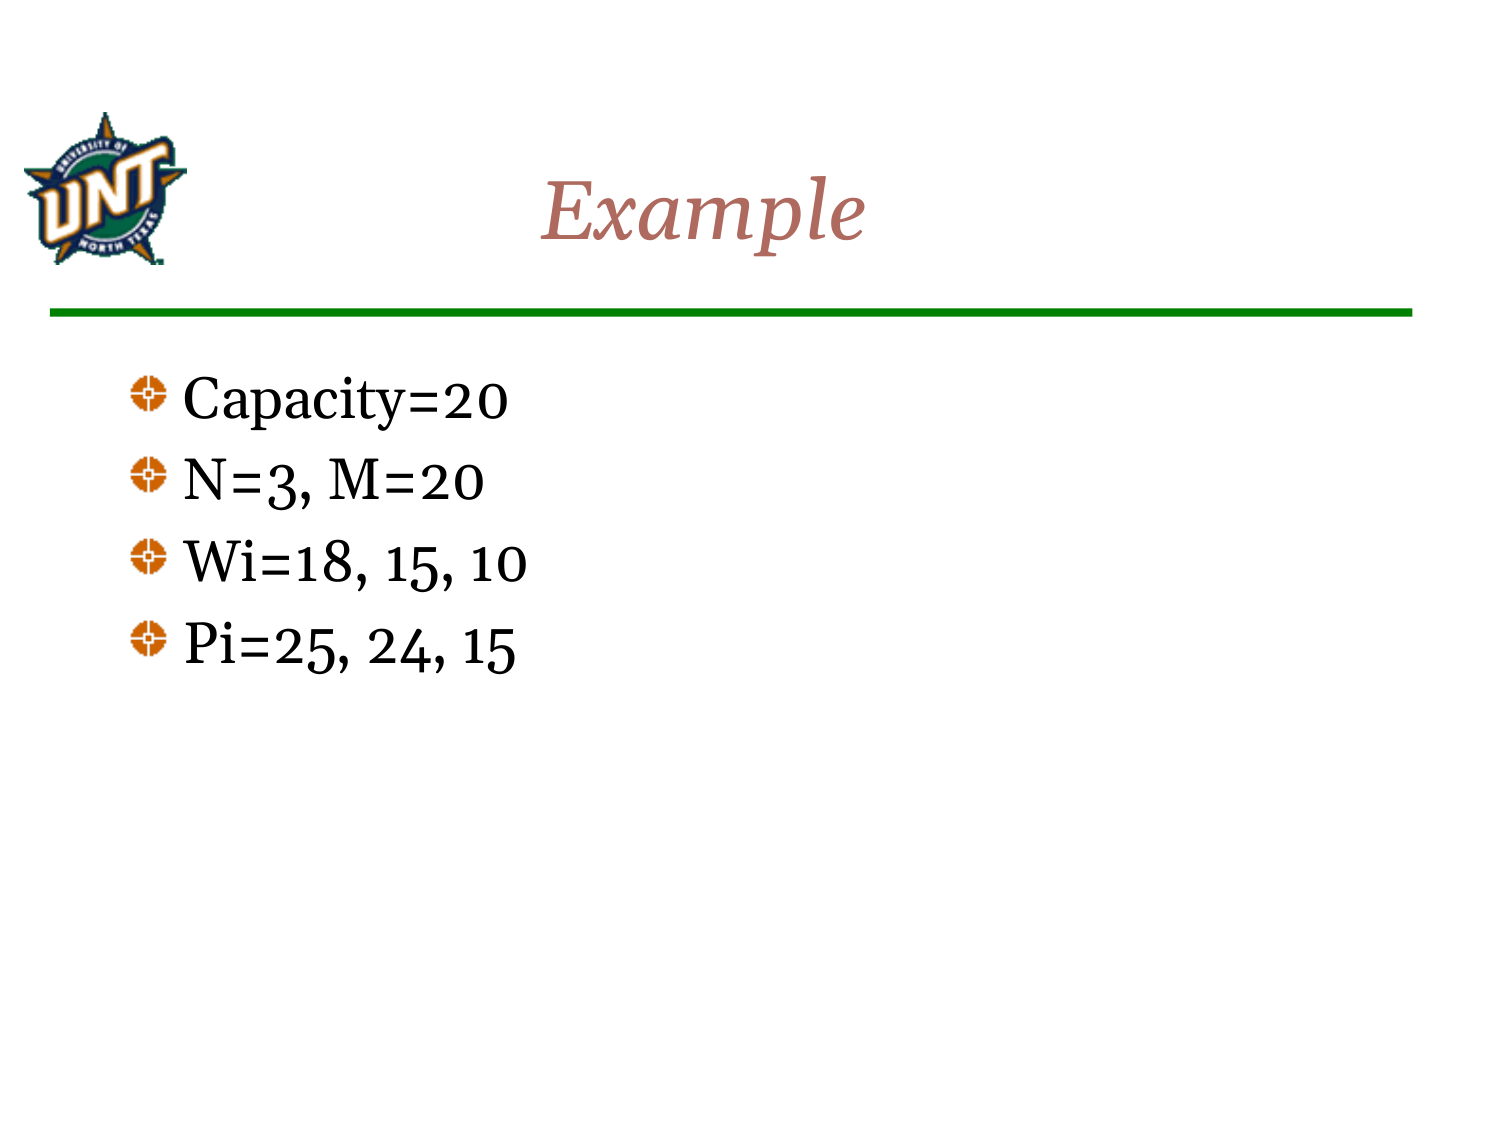

# Example
Capacity=20
N=3, M=20
Wi=18, 15, 10
Pi=25, 24, 15